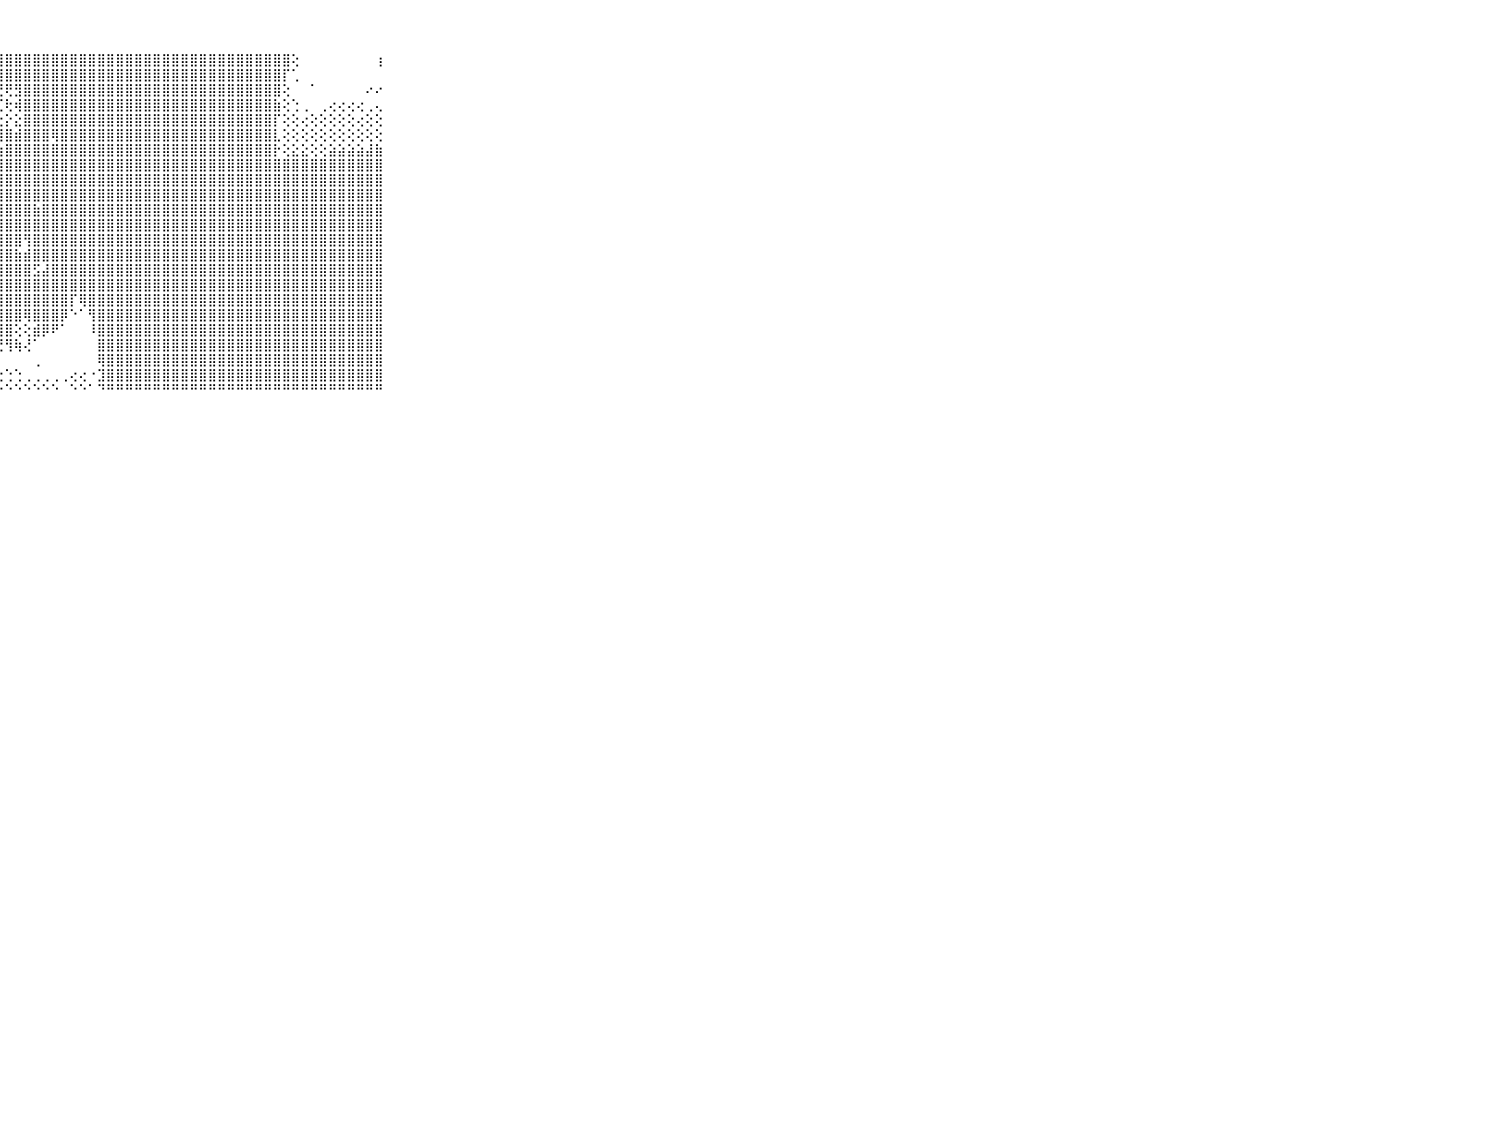

⠀⠀⠀⠀⠀⠀⠀⠀⠀⠀⠀⢱⣷⣷⣷⣾⣾⣿⣿⣿⣿⣿⣿⣿⣿⣿⣿⣿⣿⣿⣿⣿⣿⣿⣿⣿⣿⣿⣿⣿⣿⣿⣿⣿⣿⣿⣿⣿⣿⣿⣿⣿⣿⣿⣿⣿⣿⣿⣿⢕⠀⠀⠀⠀⠀⠀⠀⠀⢰⠀⠀⠀⠀⠀⠀⠀⠀⠀⠀⠀⠀
⠀⠀⠀⠀⠀⠀⠀⠀⠀⠀⠀⢱⣾⣿⣿⣿⣿⣿⣿⣿⣿⣿⣿⣿⣿⣿⣿⣿⣿⣿⣿⣿⣿⣿⣿⣿⣿⣿⣿⣿⣿⣿⣿⣿⣿⣿⣿⣿⣿⣿⣿⣿⣿⣿⣿⣿⣿⣿⡏⢁⠀⠀⠀⠀⠀⠀⠀⠀⠀⠀⠀⠀⠀⠀⠀⠀⠀⠀⠀⠀⠀
⠀⠀⠀⠀⠀⠀⠀⠀⠀⠀⠀⢸⣷⣱⣵⣿⣿⣿⣿⣿⡿⠏⢝⢙⢍⢝⢝⢟⢟⣻⣿⣿⣿⣿⣿⣿⣿⣿⣿⣿⣿⣿⣿⣿⣿⣿⣿⣿⣿⣿⣿⣿⣿⣿⣿⣿⣿⣿⢕⠀⠀⠁⠀⠀⠀⠀⠀⠔⠔⠀⠀⠀⠀⠀⠀⠀⠀⠀⠀⠀⠀
⠀⠀⠀⠀⠀⠀⠀⠀⠀⠀⠀⣿⢿⣿⣿⣿⣿⡿⠟⠙⢅⢅⢇⣔⡱⢷⢞⢏⢗⢾⣿⣿⣿⣿⣿⣿⣿⣿⣿⣿⣿⣿⣿⣿⣿⣿⣿⣿⣿⣿⣿⣿⣿⣿⣿⣿⣿⣷⢕⢑⢀⠀⢀⢔⢔⢔⢔⢀⢄⠀⠀⠀⠀⠀⠀⠀⠀⠀⠀⠀⠀
⠀⠀⠀⠀⠀⠀⠀⠀⠀⠀⠀⣸⣵⣼⣿⣿⡿⢇⠄⠄⢅⢜⢛⢑⢁⢀⢔⢕⡕⣕⣿⣿⣿⣿⣿⣿⣿⣿⣿⣿⣿⣿⣿⣿⣿⣿⣿⣿⣿⣿⣿⣿⣿⣿⣿⣿⣿⡏⢕⢕⢔⢕⢕⢕⢕⢕⢔⢕⢕⠀⠀⠀⠀⠀⠀⠀⠀⠀⠀⠀⠀
⠀⠀⠀⠀⠀⠀⠀⠀⠀⠀⠀⢜⢝⣝⣿⣿⢕⢕⢕⣵⡅⡅⢱⢔⢕⢕⢕⣿⣿⣾⣿⣿⣿⢿⣿⣿⣿⣿⣿⣿⣿⣿⣿⣿⣿⣿⣿⣿⣿⣿⣿⣿⣿⣿⣿⣿⣿⣇⢕⢕⢕⢕⢕⢕⢕⢕⢕⢕⢕⠀⠀⠀⠀⠀⠀⠀⠀⠀⠀⠀⠀
⠀⠀⠀⠀⠀⠀⠀⠀⠀⠀⠀⣷⣿⣾⣿⣇⣸⢇⣕⢕⣕⣱⣵⣵⣷⣮⣧⣷⣿⣿⣿⣿⣿⣿⣿⣿⣿⣿⣿⣿⣿⣿⣿⣿⣿⣿⣿⣿⣿⣿⣿⣿⣿⣿⣿⣿⣿⡗⢕⣕⣕⢕⢕⣵⣵⣵⣵⣼⣷⠀⠀⠀⠀⠀⠀⠀⠀⠀⠀⠀⠀
⠀⠀⠀⠀⠀⠀⠀⠀⠀⠀⠀⣿⣟⣻⣿⣿⢕⢕⢺⣿⣿⣿⣿⣿⣿⣿⣿⣿⣿⣿⣿⣿⣿⣿⣿⣿⣿⣿⣿⣿⣿⣿⣿⣿⣿⣿⣿⣿⣿⣿⣿⣿⣿⣿⣿⣿⣿⣿⣿⣿⣿⣿⣿⣿⣿⣿⣿⣿⣿⠀⠀⠀⠀⠀⠀⠀⠀⠀⠀⠀⠀
⠀⠀⠀⠀⠀⠀⠀⠀⠀⠀⠀⢻⢿⣿⣿⣿⢕⢕⢱⣿⣿⣿⣿⣿⣿⣿⣿⣿⣿⣿⣿⣿⣿⣿⣿⣿⣿⣿⣿⣿⣿⣿⣿⣿⣿⣿⣿⣿⣿⣿⣿⣿⣿⣿⣿⣿⣿⣿⣿⣿⣿⣿⣿⣿⣿⣿⣿⣿⣿⠀⠀⠀⠀⠀⠀⠀⠀⠀⠀⠀⠀
⠀⠀⠀⠀⠀⠀⠀⠀⠀⠀⠀⣱⣾⣷⣿⣿⡇⢕⢸⣿⣿⣿⣿⣿⣿⣿⣿⣿⣿⣿⣿⣿⣿⣿⣿⣿⣿⣿⣿⣿⣿⣿⣿⣿⣿⣿⣿⣿⣿⣿⣿⣿⣿⣿⣿⣿⣿⣿⣿⣿⣿⣿⣿⣿⣿⣿⣿⣿⣿⠀⠀⠀⠀⠀⠀⠀⠀⠀⠀⠀⠀
⠀⠀⠀⠀⠀⠀⠀⠀⠀⠀⠀⢝⢹⣿⣿⣿⣿⡕⢕⣿⣿⣿⣿⢿⢻⣿⣿⣿⣿⣿⣿⣷⣿⣿⣿⣿⣿⣿⣿⣿⣿⣿⣿⣿⣿⣿⣿⣿⣿⣿⣿⣿⣿⣿⣿⣿⣿⣿⣿⣿⣿⣿⣿⣿⣿⣿⣿⣿⣿⠀⠀⠀⠀⠀⠀⠀⠀⠀⠀⠀⠀
⠀⠀⠀⠀⠀⠀⠀⠀⠀⠀⠀⣾⣾⣿⣿⣿⣿⣷⡕⢹⣿⣿⣿⣿⣿⣿⣿⣿⣿⣿⣿⣿⣿⣿⣿⣿⣿⣿⣿⣿⣿⣿⣿⣿⣿⣿⣿⣿⣿⣿⣿⣿⣿⣿⣿⣿⣿⣿⣿⣿⣿⣿⣿⣿⣿⣿⣿⣿⣿⠀⠀⠀⠀⠀⠀⠀⠀⠀⠀⠀⠀
⠀⠀⠀⠀⠀⠀⠀⠀⠀⠀⠀⣸⣾⣿⣿⣿⣿⣿⣻⣾⣿⣿⣿⣿⣿⣿⣿⢿⣿⣿⢻⣿⣿⣿⣿⣿⣿⣿⣿⣿⣿⣿⣿⣿⣿⣿⣿⣿⣿⣿⣿⣿⣿⣿⣿⣿⣿⣿⣿⣿⣿⣿⣿⣿⣿⣿⣿⣿⣿⠀⠀⠀⠀⠀⠀⠀⠀⠀⠀⠀⠀
⠀⠀⠀⠀⠀⠀⠀⠀⠀⠀⠀⣿⣿⣿⣿⣿⣿⣿⣿⣿⣿⣿⣿⣿⣿⣿⣿⣿⣿⣷⣾⣿⣿⣿⣿⣿⣿⣿⣿⣿⣿⣿⣿⣿⣿⣿⣿⣿⣿⣿⣿⣿⣿⣿⣿⣿⣿⣿⣿⣿⣿⣿⣿⣿⣿⣿⣿⣿⣿⠀⠀⠀⠀⠀⠀⠀⠀⠀⠀⠀⠀
⠀⠀⠀⠀⠀⠀⠀⠀⠀⠀⠀⣿⣿⣿⣿⣿⣿⣿⣿⣿⣿⣿⣿⣿⣿⡿⢟⣿⣿⣿⣿⣫⣼⣿⣿⣿⣿⣿⣿⣿⣿⣿⣿⣿⣿⣿⣿⣿⣿⣿⣿⣿⣿⣿⣿⣿⣿⣿⣿⣿⣿⣿⣿⣿⣿⣿⣿⣿⣿⠀⠀⠀⠀⠀⠀⠀⠀⠀⠀⠀⠀
⠀⠀⠀⠀⠀⠀⠀⠀⠀⠀⠀⢿⣿⣿⣿⣿⣿⣿⣿⣿⣿⣿⣿⣿⣿⣿⣿⣿⣿⣿⣿⣿⣿⣿⣿⣿⣿⣿⣿⣿⣿⣿⣿⣿⣿⣿⣿⣿⣿⣿⣿⣿⣿⣿⣿⣿⣿⣿⣿⣿⣿⣿⣿⣿⣿⣿⣿⣿⣿⠀⠀⠀⠀⠀⠀⠀⠀⠀⠀⠀⠀
⠀⠀⠀⠀⠀⠀⠀⠀⠀⠀⠀⣿⣿⣿⣿⣿⣿⣿⣿⣿⣿⣿⣿⣿⣿⣿⣿⣿⣿⣿⣿⣿⣿⣿⣿⡏⢿⣿⣿⣿⣿⣿⣿⣿⣿⣿⣿⣿⣿⣿⣿⣿⣿⣿⣿⣿⣿⣿⣿⣿⣿⣿⣿⣿⣿⣿⣿⣿⣿⠀⠀⠀⠀⠀⠀⠀⠀⠀⠀⠀⠀
⠀⠀⠀⠀⠀⠀⠀⠀⠀⠀⠀⣿⣿⣿⣿⣿⣿⣿⣿⣿⣿⣿⢇⢿⣿⣿⣿⣿⣿⣿⢿⣿⣿⣿⡿⠑⠁⢻⣿⣿⣿⣿⣿⣿⣿⣿⣿⣿⣿⣿⣿⣿⣿⣿⣿⣿⣿⣿⣿⣿⣿⣿⣿⣿⣿⣿⣿⣿⣿⠀⠀⠀⠀⠀⠀⠀⠀⠀⠀⠀⠀
⠀⠀⠀⠀⠀⠀⠀⠀⠀⠀⠀⣿⣿⣿⣿⣿⣿⣿⣿⣿⣿⣿⡕⢜⢿⣿⣿⣿⣿⢕⢕⣾⡿⠟⠁⠀⠀⠸⣿⣿⣿⣿⣿⣿⣿⣿⣿⣿⣿⣿⣿⣿⣿⣿⣿⣿⣿⣿⣿⣿⣿⣿⣿⣿⣿⣿⣿⣿⣿⠀⠀⠀⠀⠀⠀⠀⠀⠀⠀⠀⠀
⠀⠀⠀⠀⠀⠀⠀⠀⠀⠀⠀⣿⣿⣿⣿⣿⣿⣿⣿⣿⣿⣿⣷⢕⢕⠜⢝⢟⢻⢷⢜⠁⠀⠀⠀⠀⠀⠀⣿⣿⣿⣿⣿⣿⣿⣿⣿⣿⣿⣿⣿⣿⣿⣿⣿⣿⣿⣿⣿⣿⣿⣿⣿⣿⣿⣿⣿⣿⣿⠀⠀⠀⠀⠀⠀⠀⠀⠀⠀⠀⠀
⠀⠀⠀⠀⠀⠀⠀⠀⠀⠀⠀⣾⣿⣿⣿⣿⣿⣿⣿⣿⣿⣿⣿⡕⢕⢅⢁⠀⠀⠀⠀⢀⠀⠀⠀⠀⠀⠀⢿⣿⣿⣿⣿⣿⣿⣿⣿⣿⣿⣿⣿⣿⣿⣿⣿⣿⣿⣿⣿⣿⣿⣿⣿⣿⣿⣿⣿⣿⣿⠀⠀⠀⠀⠀⠀⠀⠀⠀⠀⠀⠀
⠀⠀⠀⠀⠀⠀⠀⠀⠀⠀⠀⣽⣿⣿⣿⣿⣿⣿⣿⣿⣿⣿⣿⡇⠑⢔⢕⢑⢑⢑⢀⢀⢀⢀⢀⢔⢔⠐⣹⣿⣿⣿⣿⣿⣿⣿⣿⣿⣿⣿⣿⣿⣿⣿⣿⣿⣿⣿⣿⣿⣿⣿⣿⣿⣿⣿⣿⣿⣿⠀⠀⠀⠀⠀⠀⠀⠀⠀⠀⠀⠀
⠀⠀⠀⠀⠀⠀⠀⠀⠀⠀⠀⠛⠛⠛⠛⠛⠛⠛⠛⠛⠛⠛⠛⠓⠐⠑⠑⠑⠑⠑⠑⠑⠑⠑⠀⠑⠑⠁⠙⠛⠛⠛⠛⠛⠛⠛⠛⠛⠛⠛⠛⠛⠛⠛⠛⠛⠛⠛⠛⠛⠛⠛⠛⠛⠛⠛⠛⠛⠛⠀⠀⠀⠀⠀⠀⠀⠀⠀⠀⠀⠀